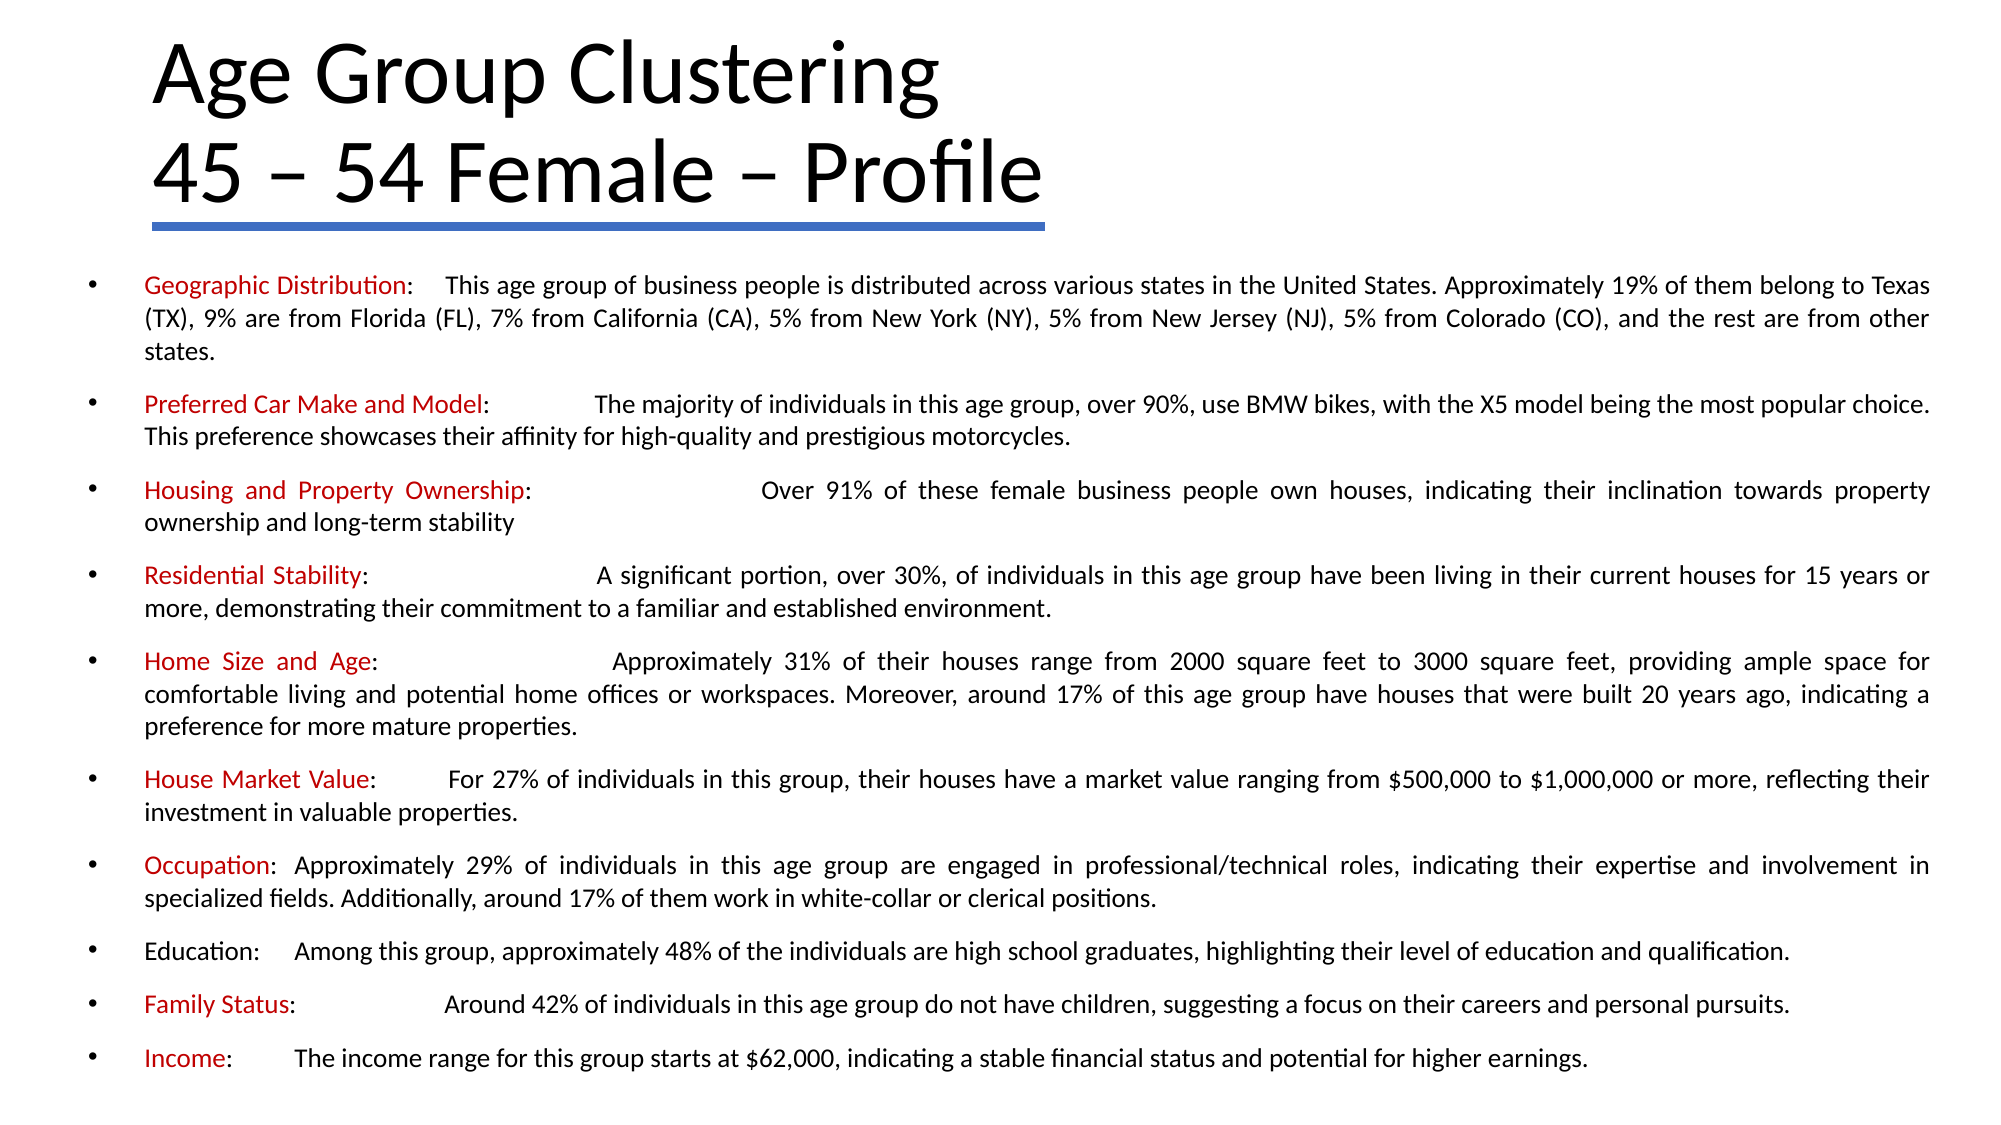

# Age Group Clustering 45 – 54 Female – Profile
Geographic Distribution:	This age group of business people is distributed across various states in the United States. Approximately 19% of them belong to Texas (TX), 9% are from Florida (FL), 7% from California (CA), 5% from New York (NY), 5% from New Jersey (NJ), 5% from Colorado (CO), and the rest are from other states.
Preferred Car Make and Model:	The majority of individuals in this age group, over 90%, use BMW bikes, with the X5 model being the most popular choice. This preference showcases their affinity for high-quality and prestigious motorcycles.
Housing and Property Ownership:		Over 91% of these female business people own houses, indicating their inclination towards property ownership and long-term stability
Residential Stability:		A significant portion, over 30%, of individuals in this age group have been living in their current houses for 15 years or more, demonstrating their commitment to a familiar and established environment.
Home Size and Age:		Approximately 31% of their houses range from 2000 square feet to 3000 square feet, providing ample space for comfortable living and potential home offices or workspaces. Moreover, around 17% of this age group have houses that were built 20 years ago, indicating a preference for more mature properties.
House Market Value:	For 27% of individuals in this group, their houses have a market value ranging from $500,000 to $1,000,000 or more, reflecting their investment in valuable properties.
Occupation:	Approximately 29% of individuals in this age group are engaged in professional/technical roles, indicating their expertise and involvement in specialized fields. Additionally, around 17% of them work in white-collar or clerical positions.
Education:	Among this group, approximately 48% of the individuals are high school graduates, highlighting their level of education and qualification.
Family Status:	Around 42% of individuals in this age group do not have children, suggesting a focus on their careers and personal pursuits.
Income:	The income range for this group starts at $62,000, indicating a stable financial status and potential for higher earnings.